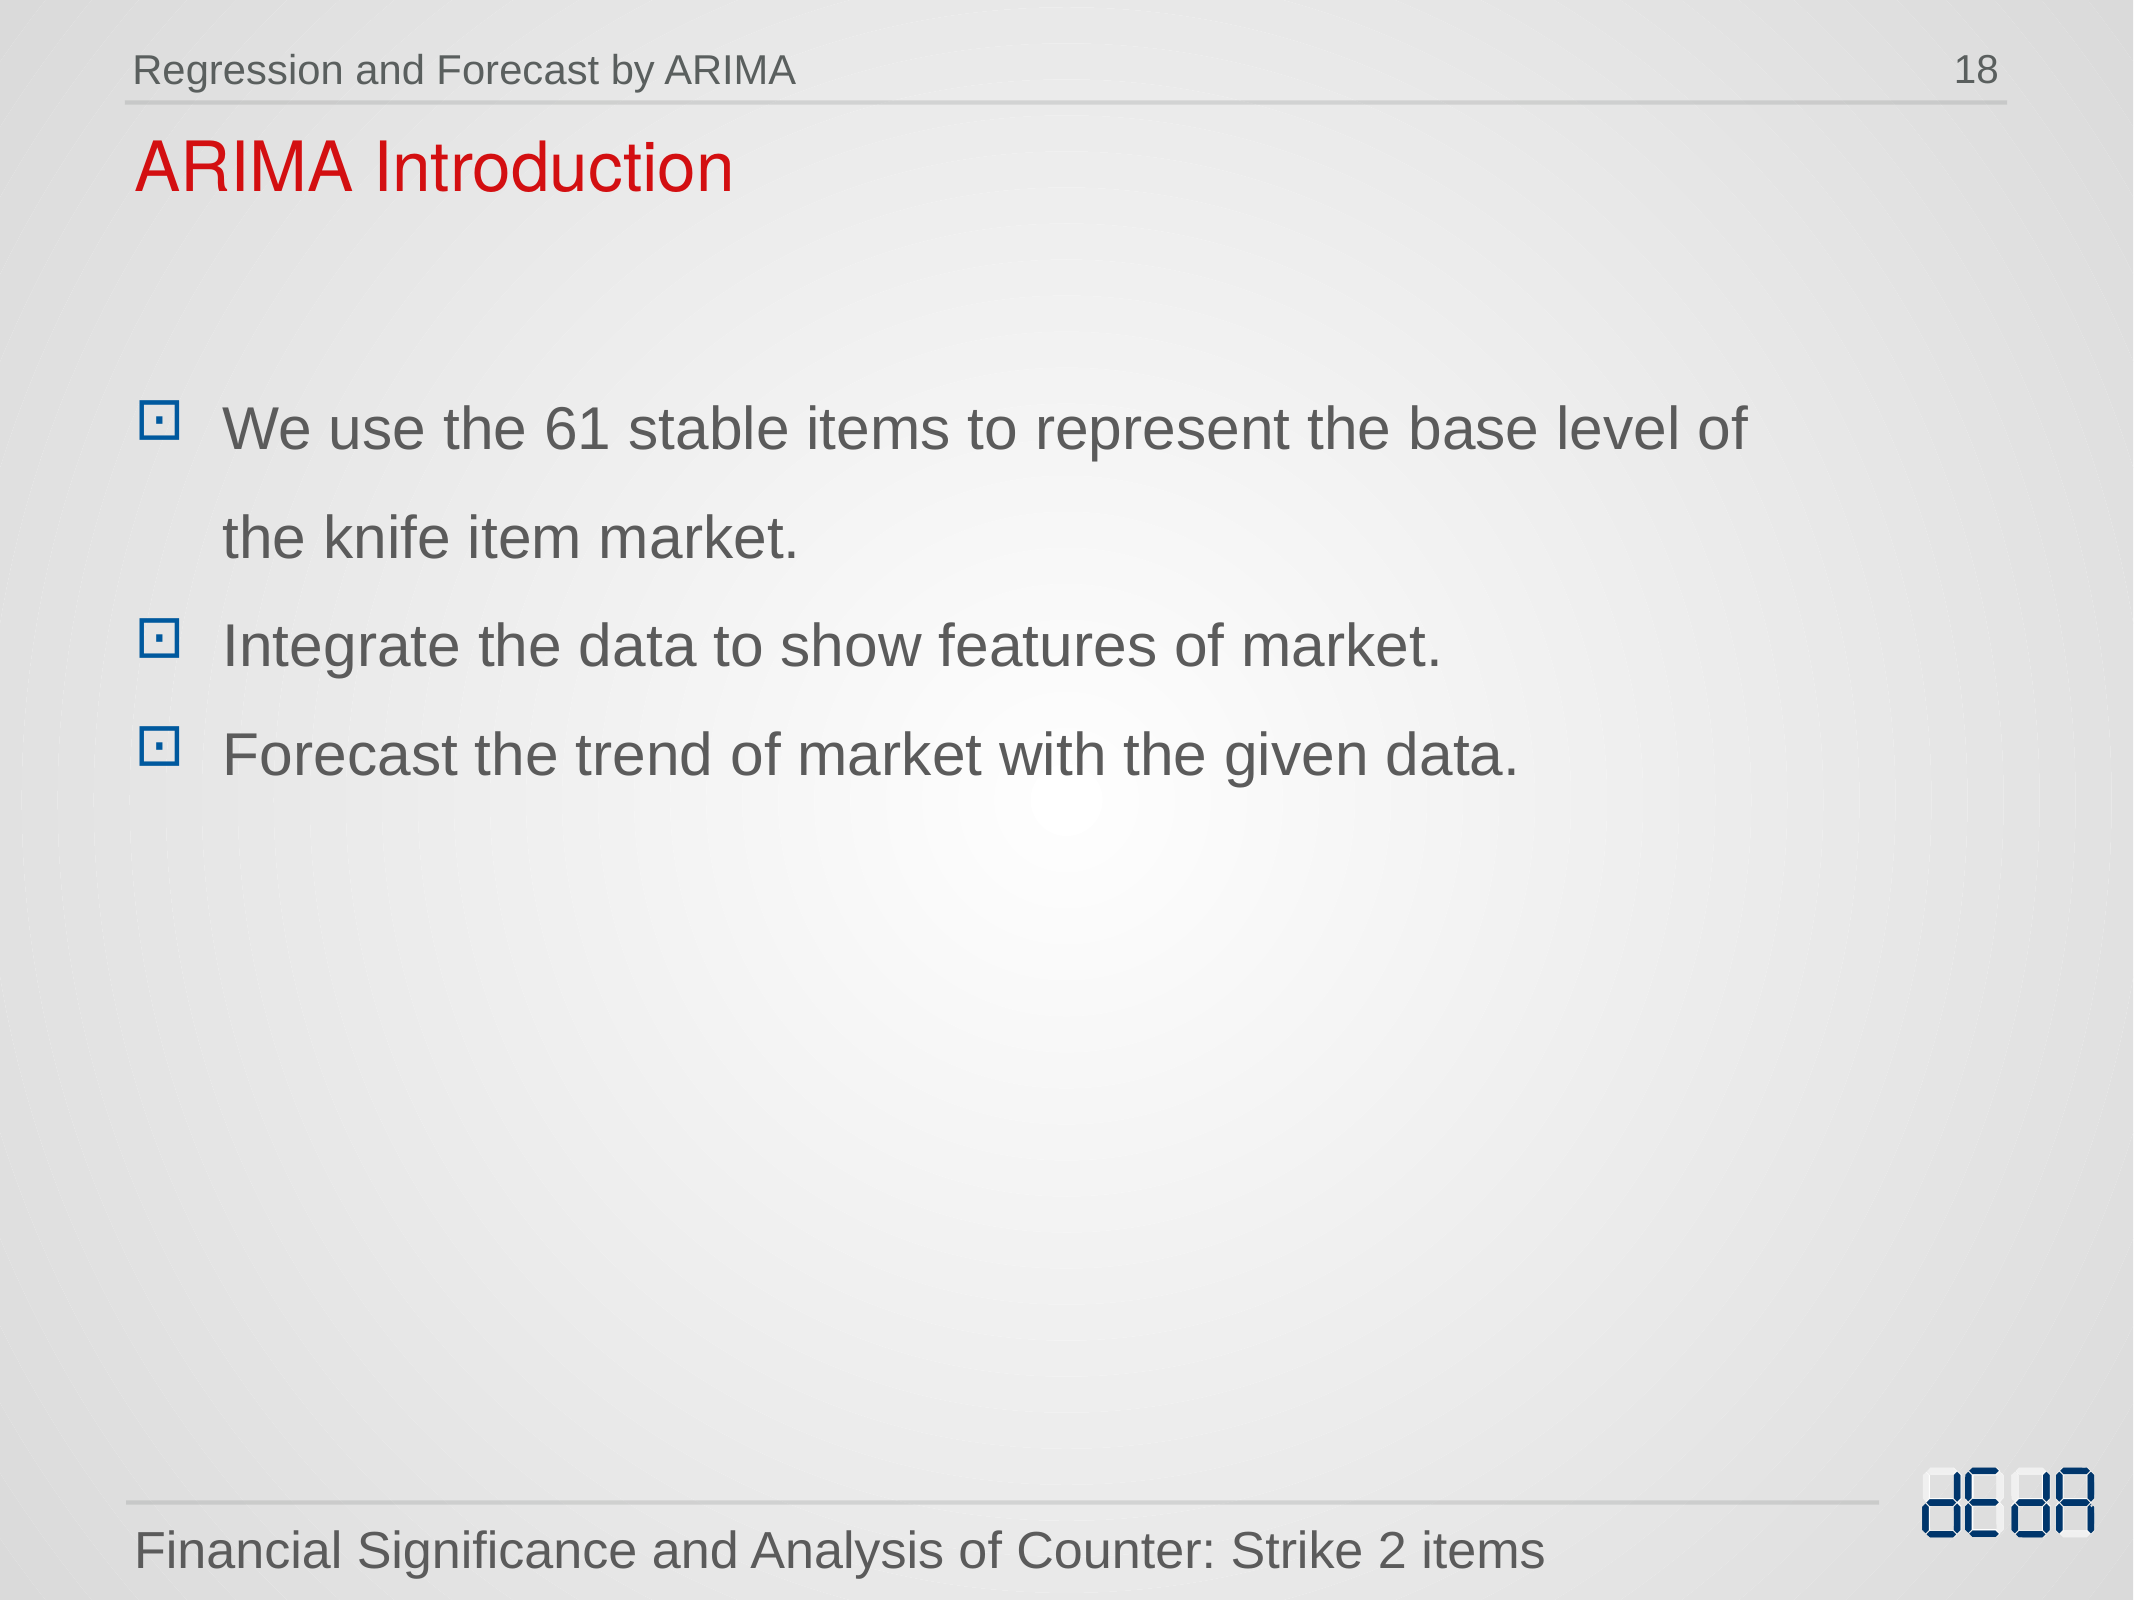

Regression and Forecast by ARIMA
18
ARIMA Introduction
We use the 61 stable items to represent the base level of
the knife item market.
Integrate the data to show features of market.
Forecast the trend of market with the given data.